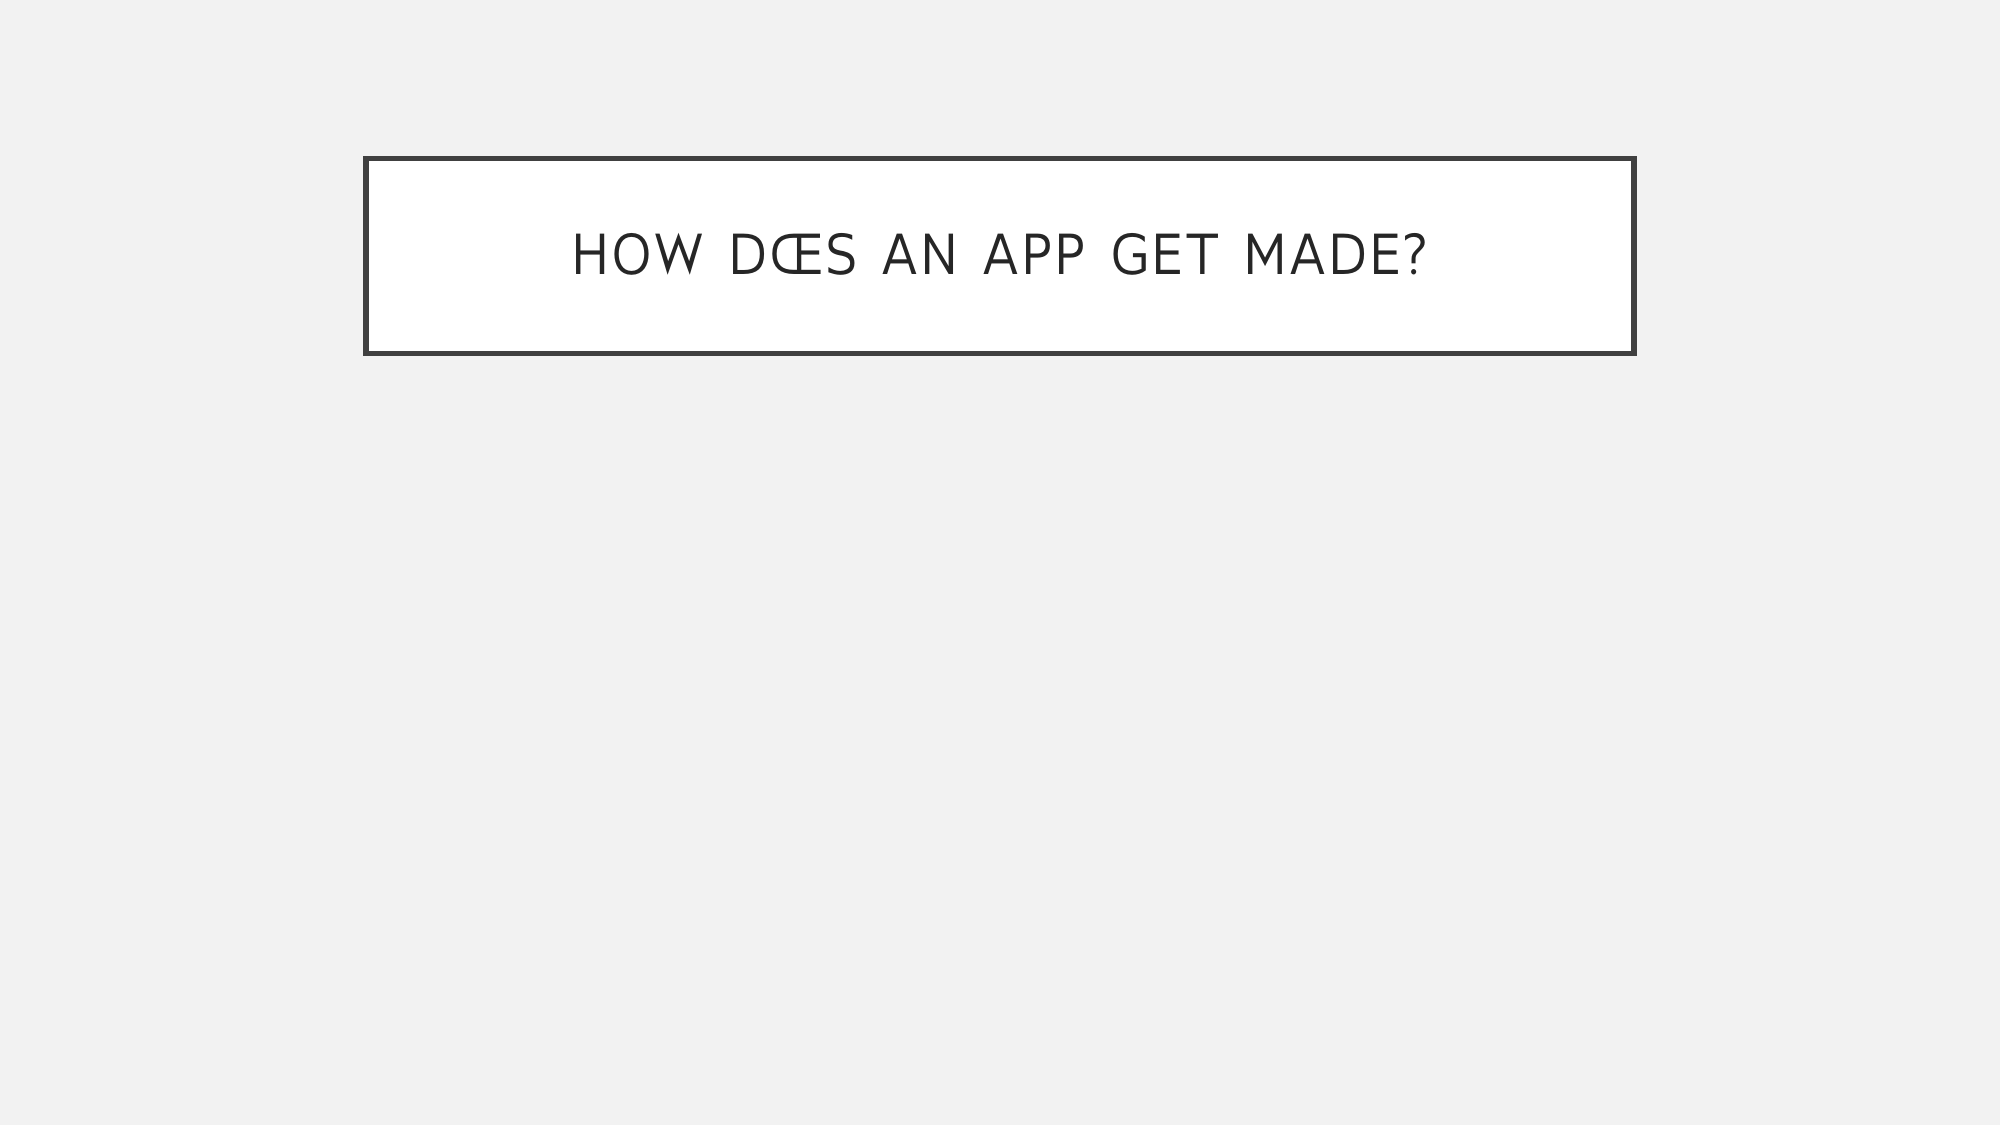

# How Does an App get made?